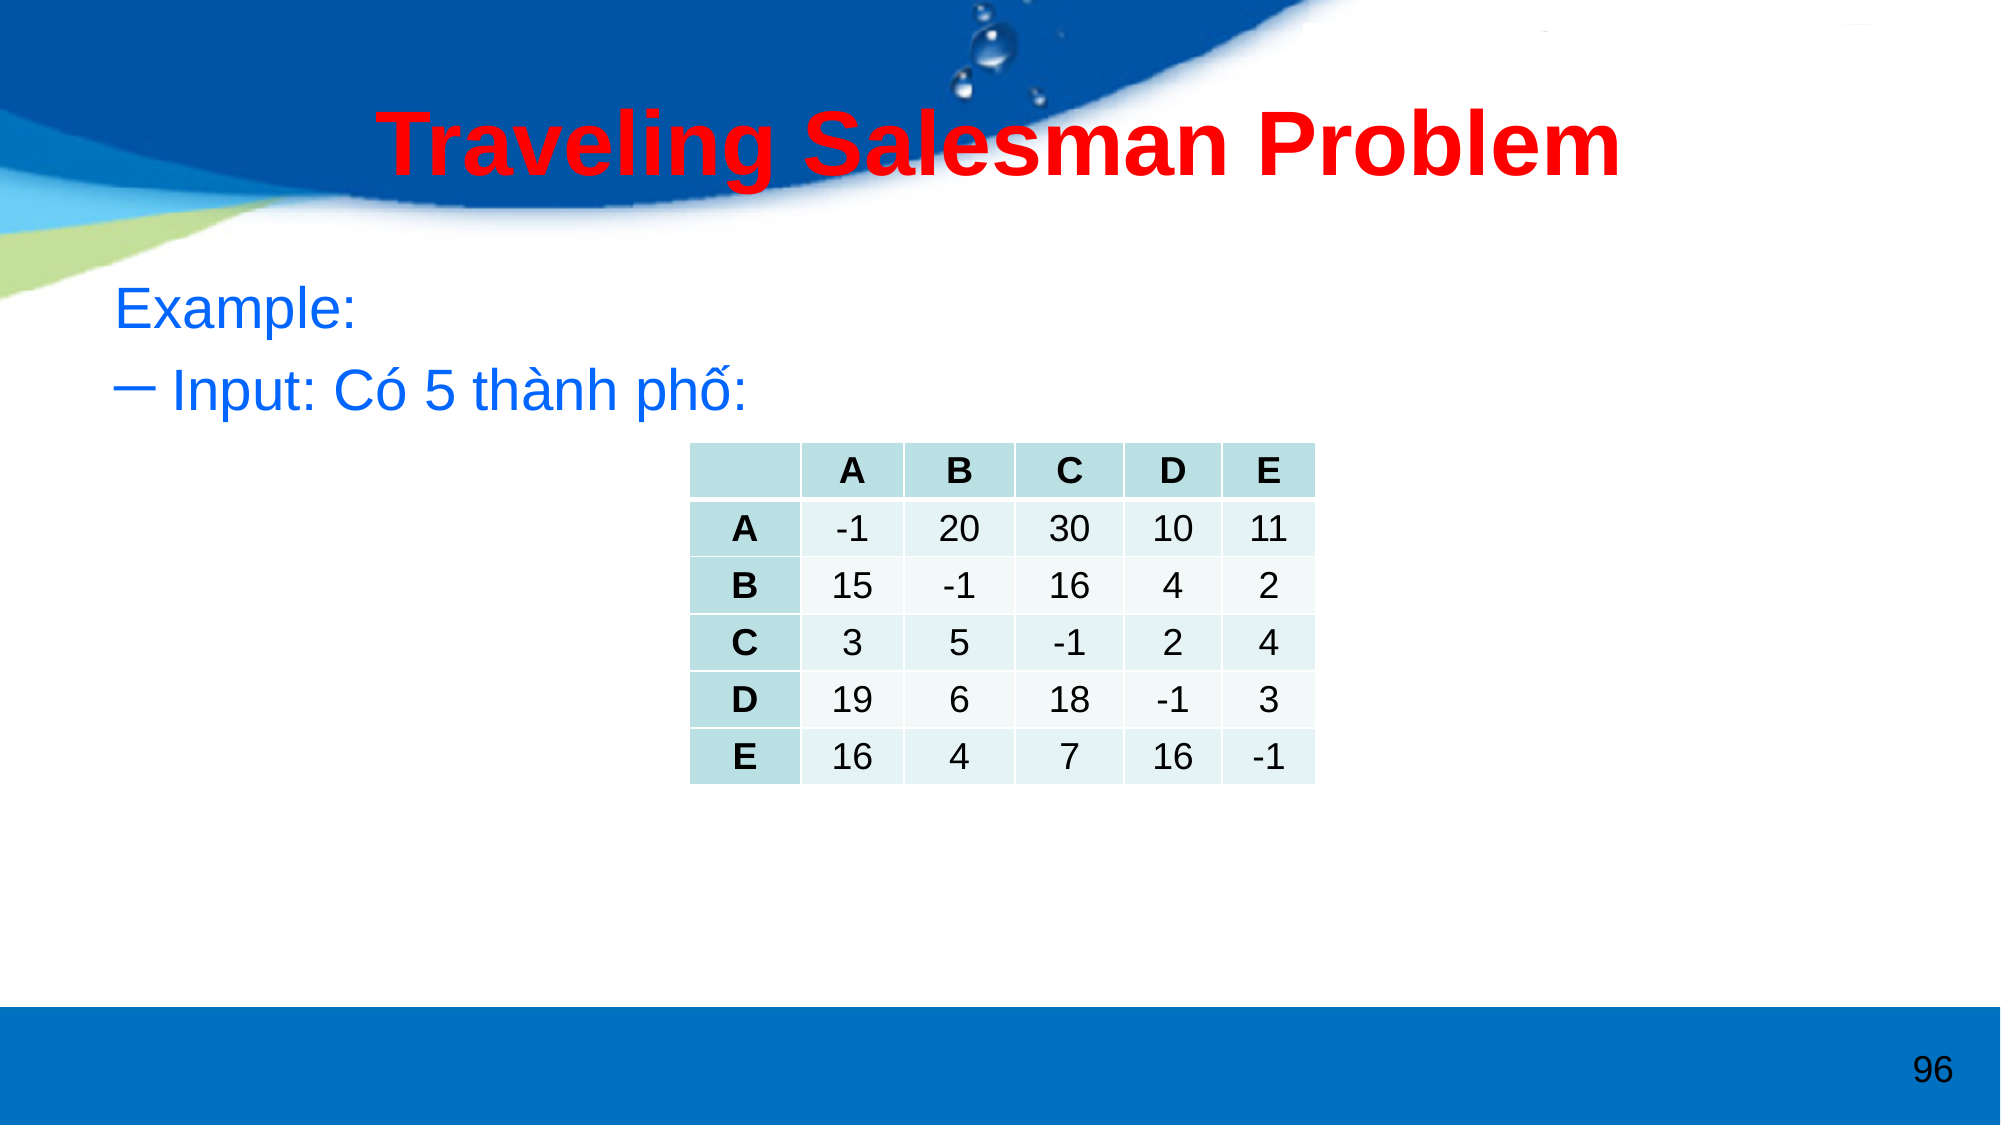

# Traveling Salesman Problem
Example:
Input: Có 5 thành phố:

|  | A | B | C | D | E |
| --- | --- | --- | --- | --- | --- |
| A | -1 | 20 | 30 | 10 | 11 |
| B | 15 | -1 | 16 | 4 | 2 |
| C | 3 | 5 | -1 | 2 | 4 |
| D | 19 | 6 | 18 | -1 | 3 |
| E | 16 | 4 | 7 | 16 | -1 |